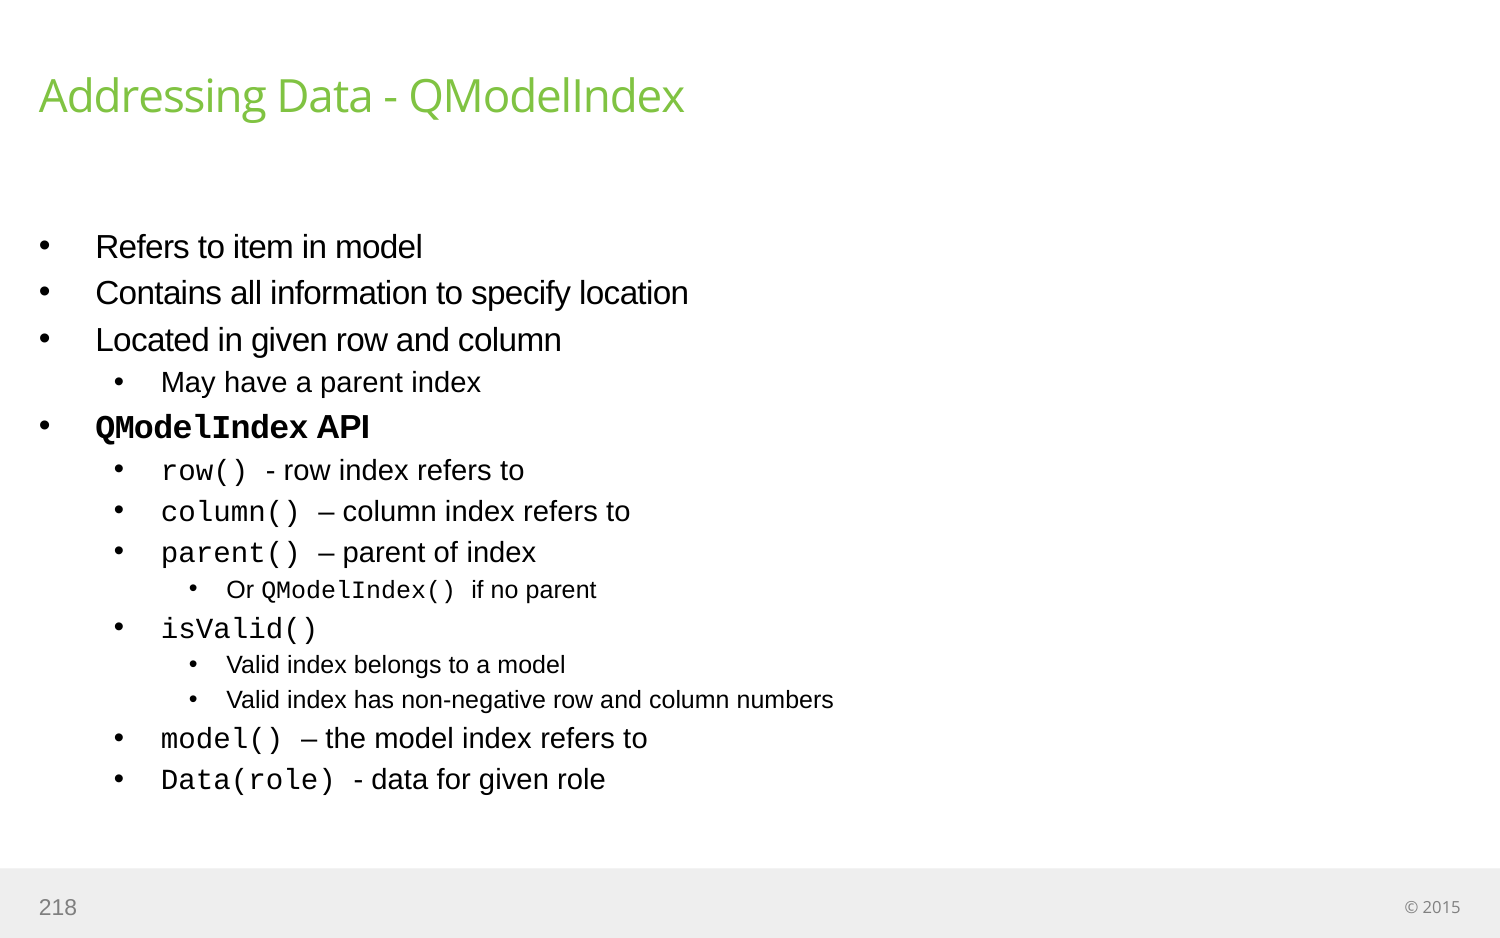

# Addressing Data - QModelIndex
Refers to item in model
Contains all information to specify location
Located in given row and column
May have a parent index
QModelIndex API
row() - row index refers to
column() – column index refers to
parent() – parent of index
Or QModelIndex() if no parent
isValid()
Valid index belongs to a model
Valid index has non-negative row and column numbers
model() – the model index refers to
Data(role) - data for given role
218
© 2015